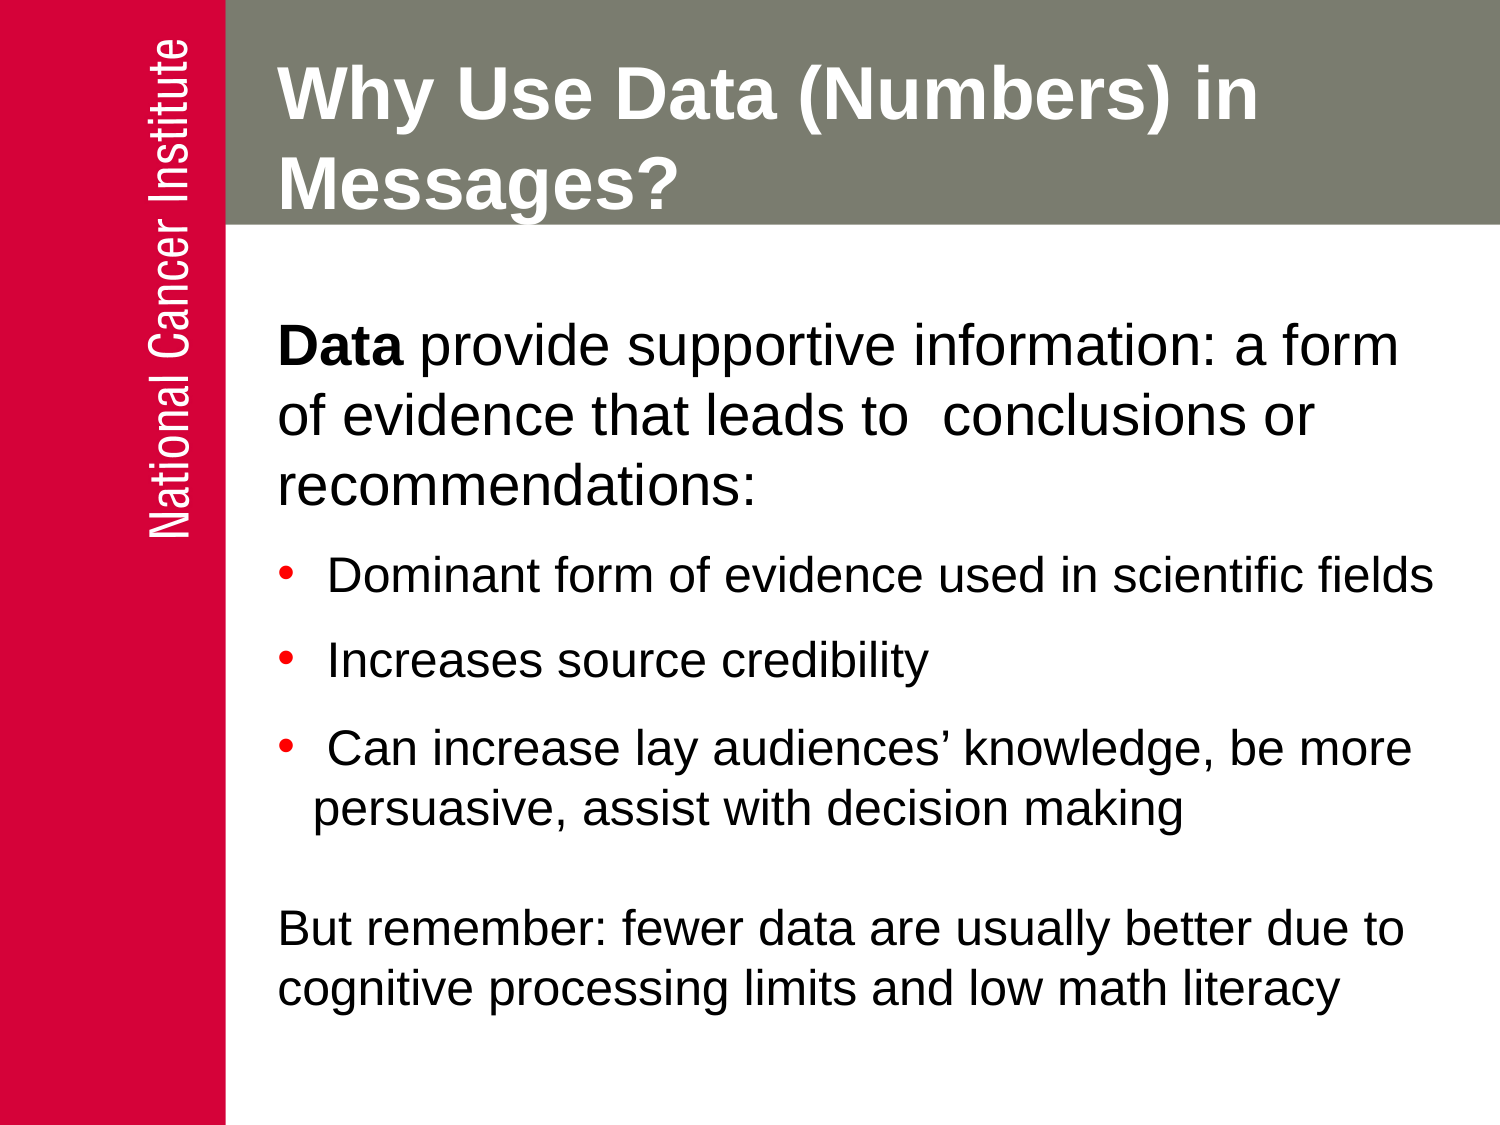

Why Use Data (Numbers) in Messages?
Data provide supportive information: a form of evidence that leads to  conclusions or recommendations:
 Dominant form of evidence used in scientific fields
 Increases source credibility

 Can increase lay audiences’ knowledge, be more persuasive, assist with decision making

But remember: fewer data are usually better due to  cognitive processing limits and low math literacy